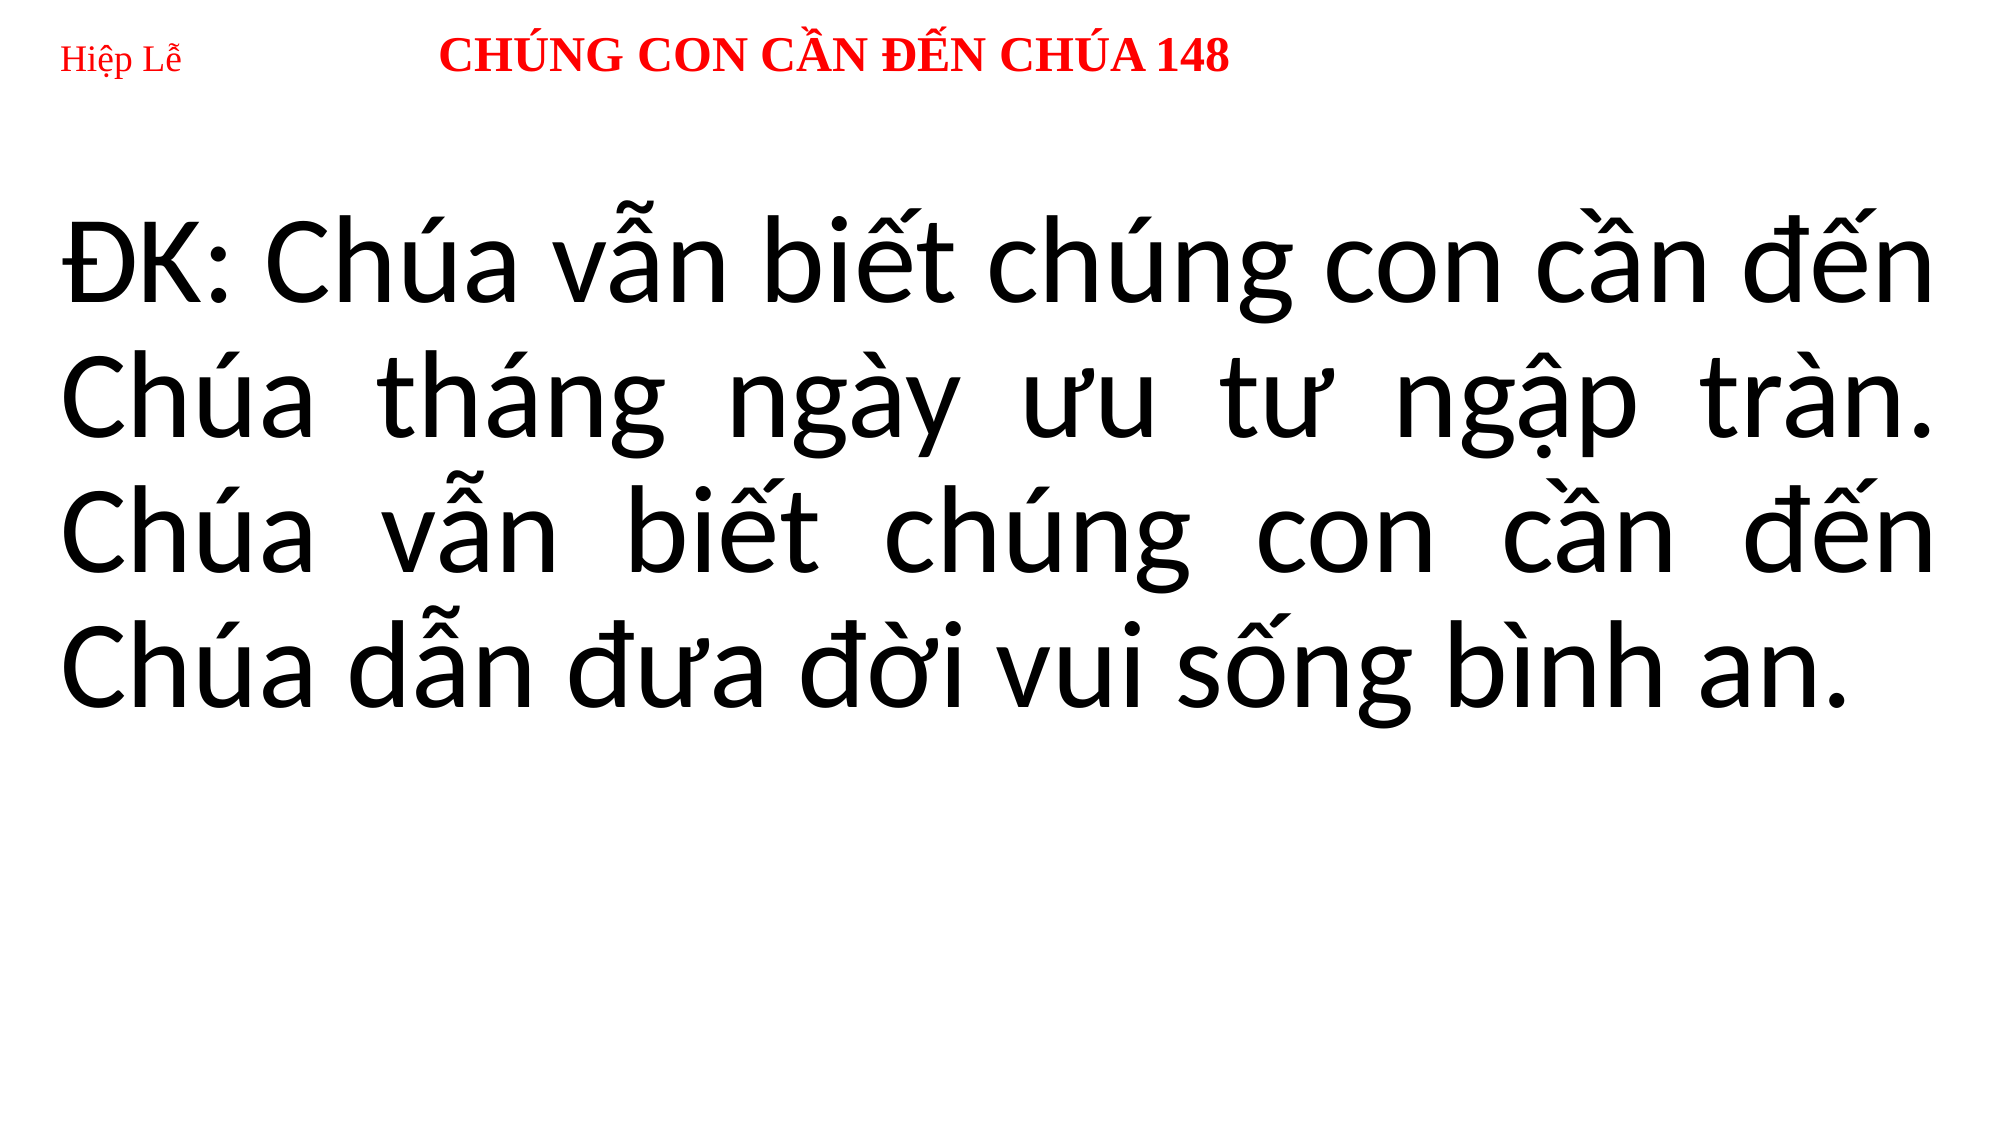

# Hiệp Lễ                           CHÚNG CON CẦN ĐẾN CHÚA 148
ĐK: Chúa vẫn biết chúng con cần đến Chúa tháng ngày ưu tư ngập tràn. Chúa vẫn biết chúng con cần đến Chúa dẫn đưa đời vui sống bình an.